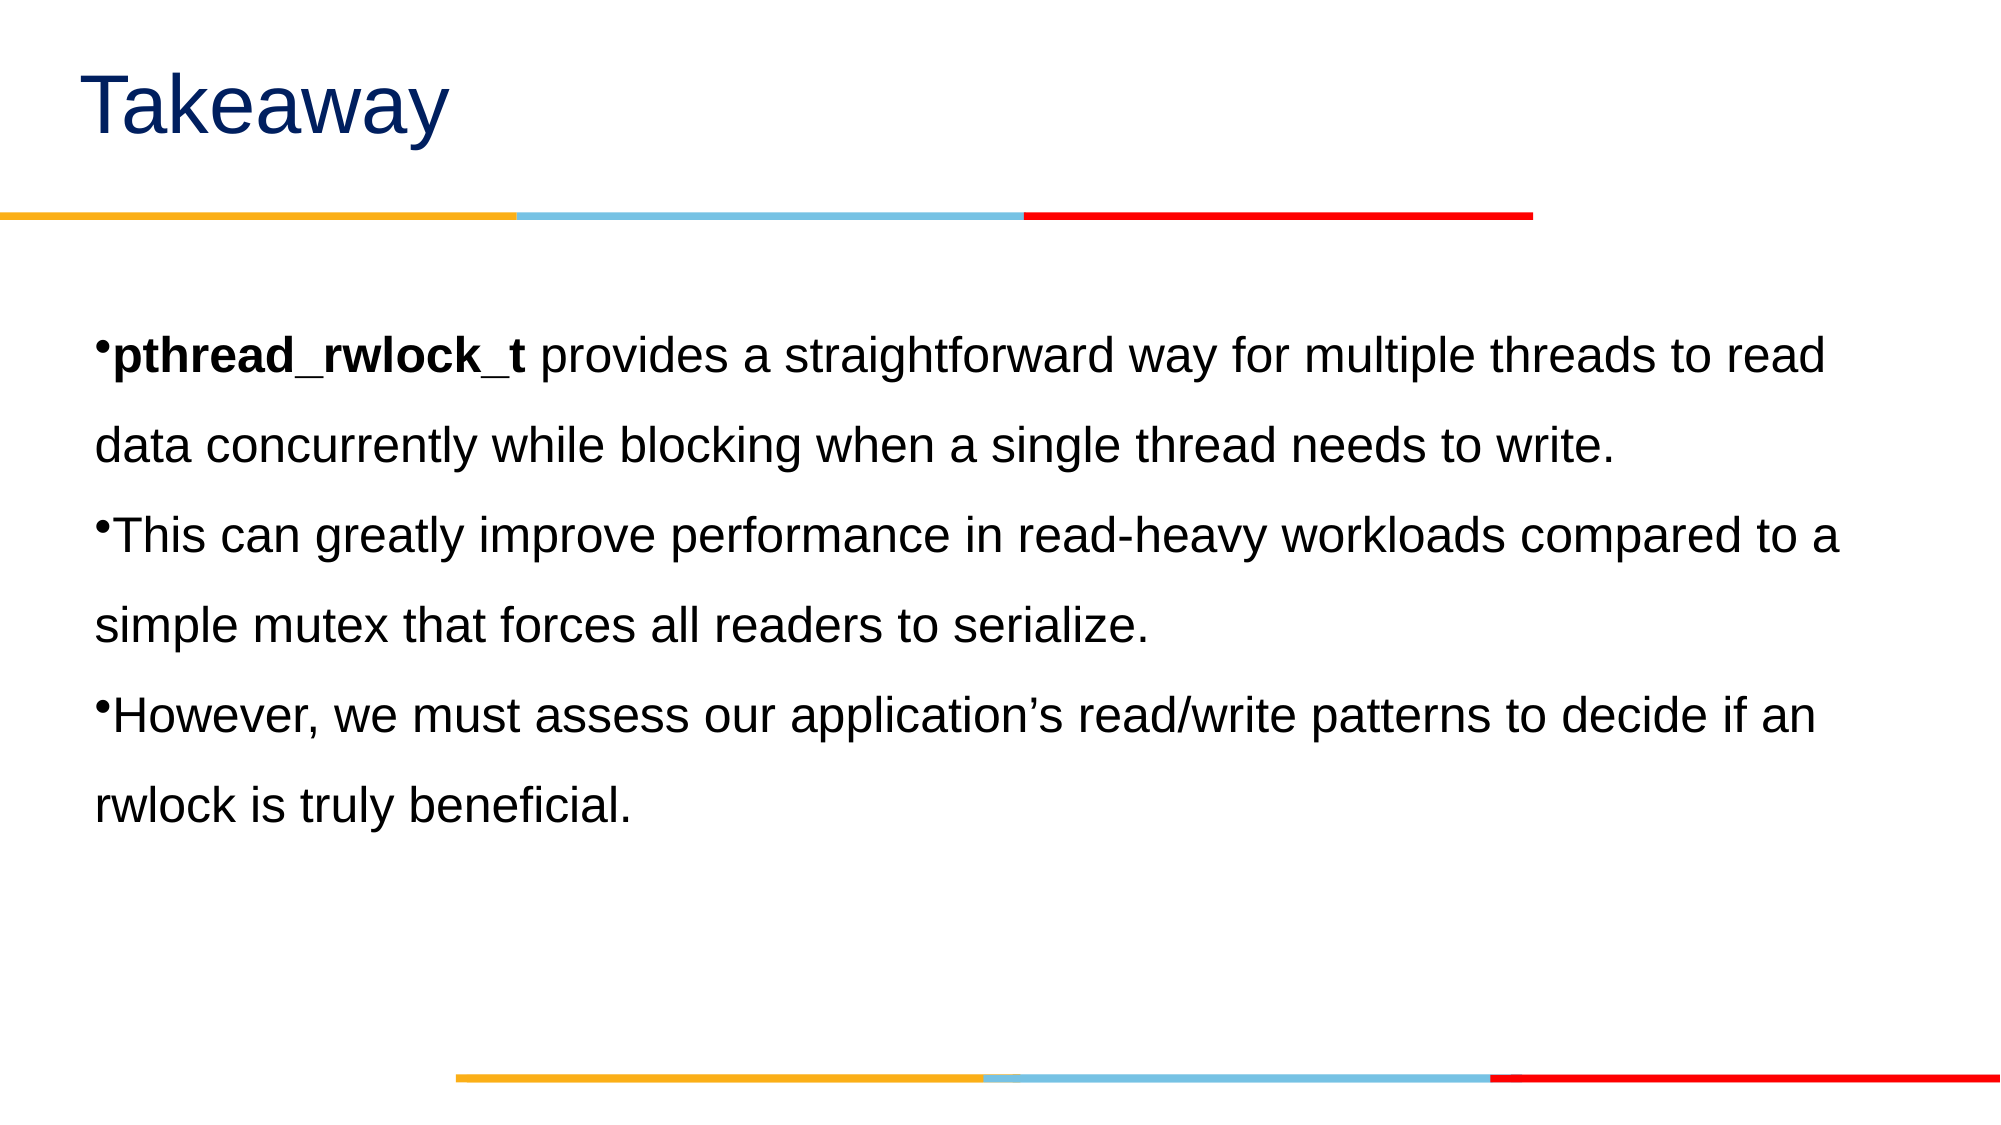

# Takeaway
pthread_rwlock_t provides a straightforward way for multiple threads to read data concurrently while blocking when a single thread needs to write.
This can greatly improve performance in read-heavy workloads compared to a simple mutex that forces all readers to serialize.
However, we must assess our application’s read/write patterns to decide if an rwlock is truly beneficial.